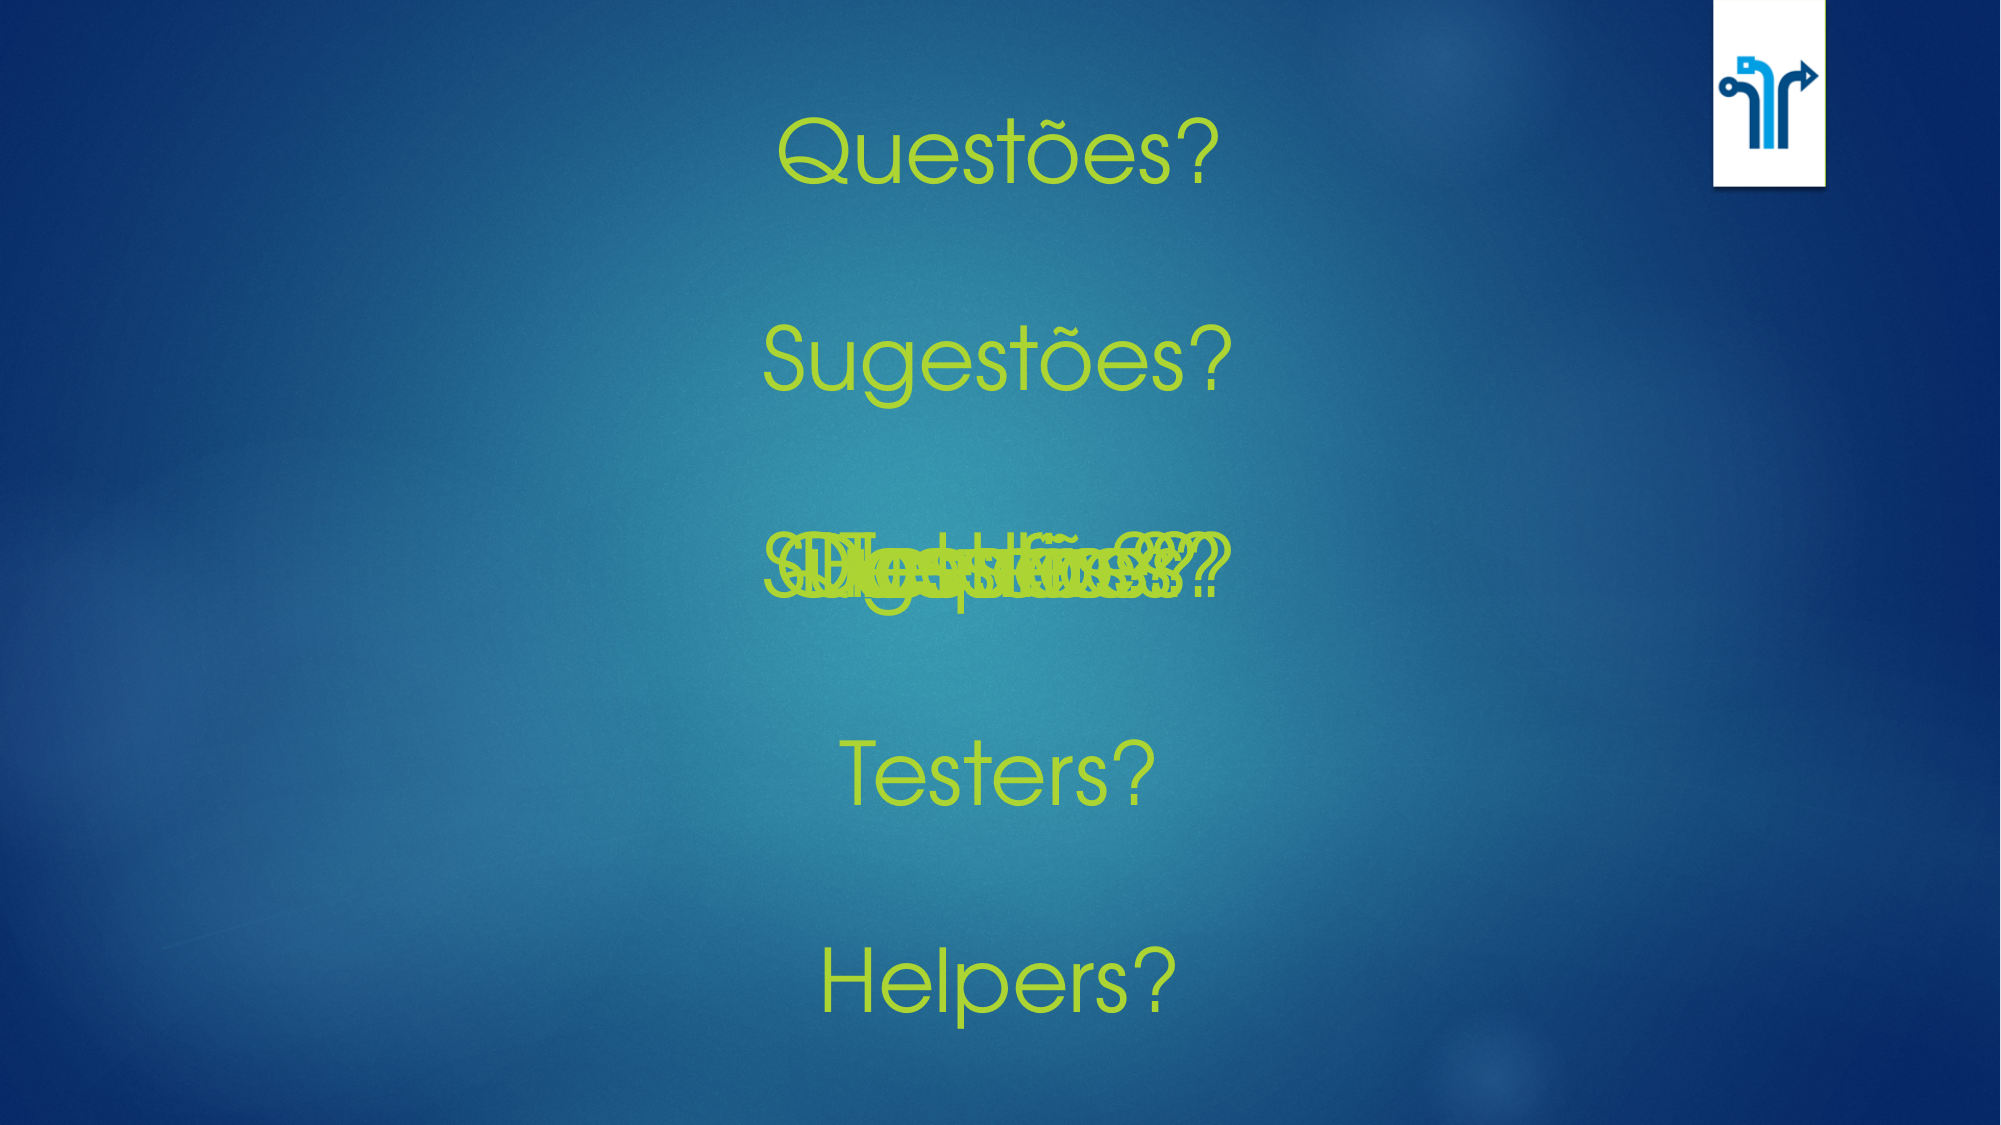

Questões?
Sugestões?
Desafios?
Testers?
Helpers?
Desafios?
Questões?
Testers?
Sugestões?
Helpers?